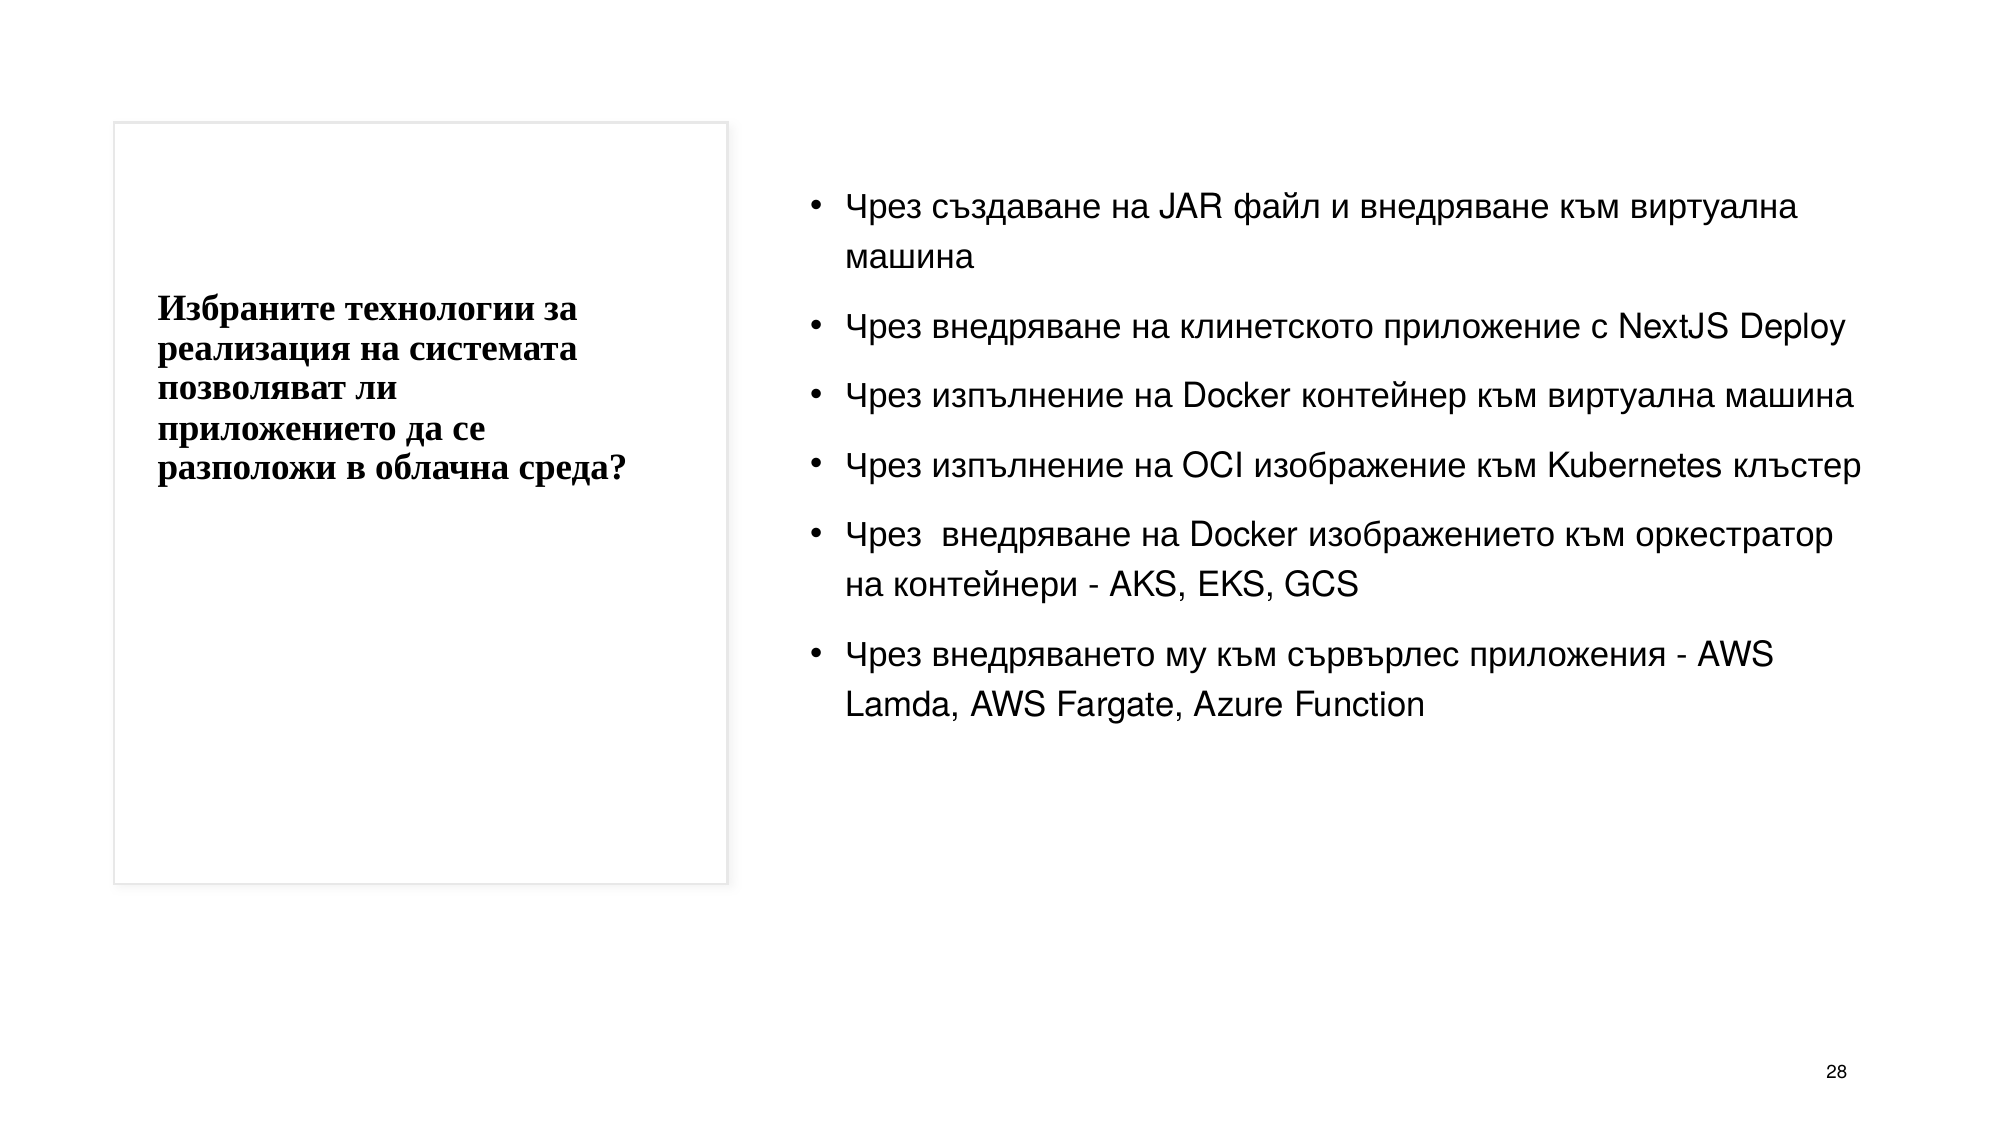

Чрез създаване на JAR файл и внедряване към виртуална машина
Чрез внедряване на клинетското приложение с NextJS Deploy
Чрез изпълнение на Docker контейнер към виртуална машина
Чрез изпълнение на OCI изображение към Kubernetes клъстер
Чрез  внедряване на Docker изображението към оркестратор на контейнери - AKS, EKS, GCS
Чрез внедряването му към сървърлес приложения - AWS Lamda, AWS Fargate, Azure Function

# Избраните технологии за реализация на системата позволяват ли приложението да се разположи в облачна среда?
28